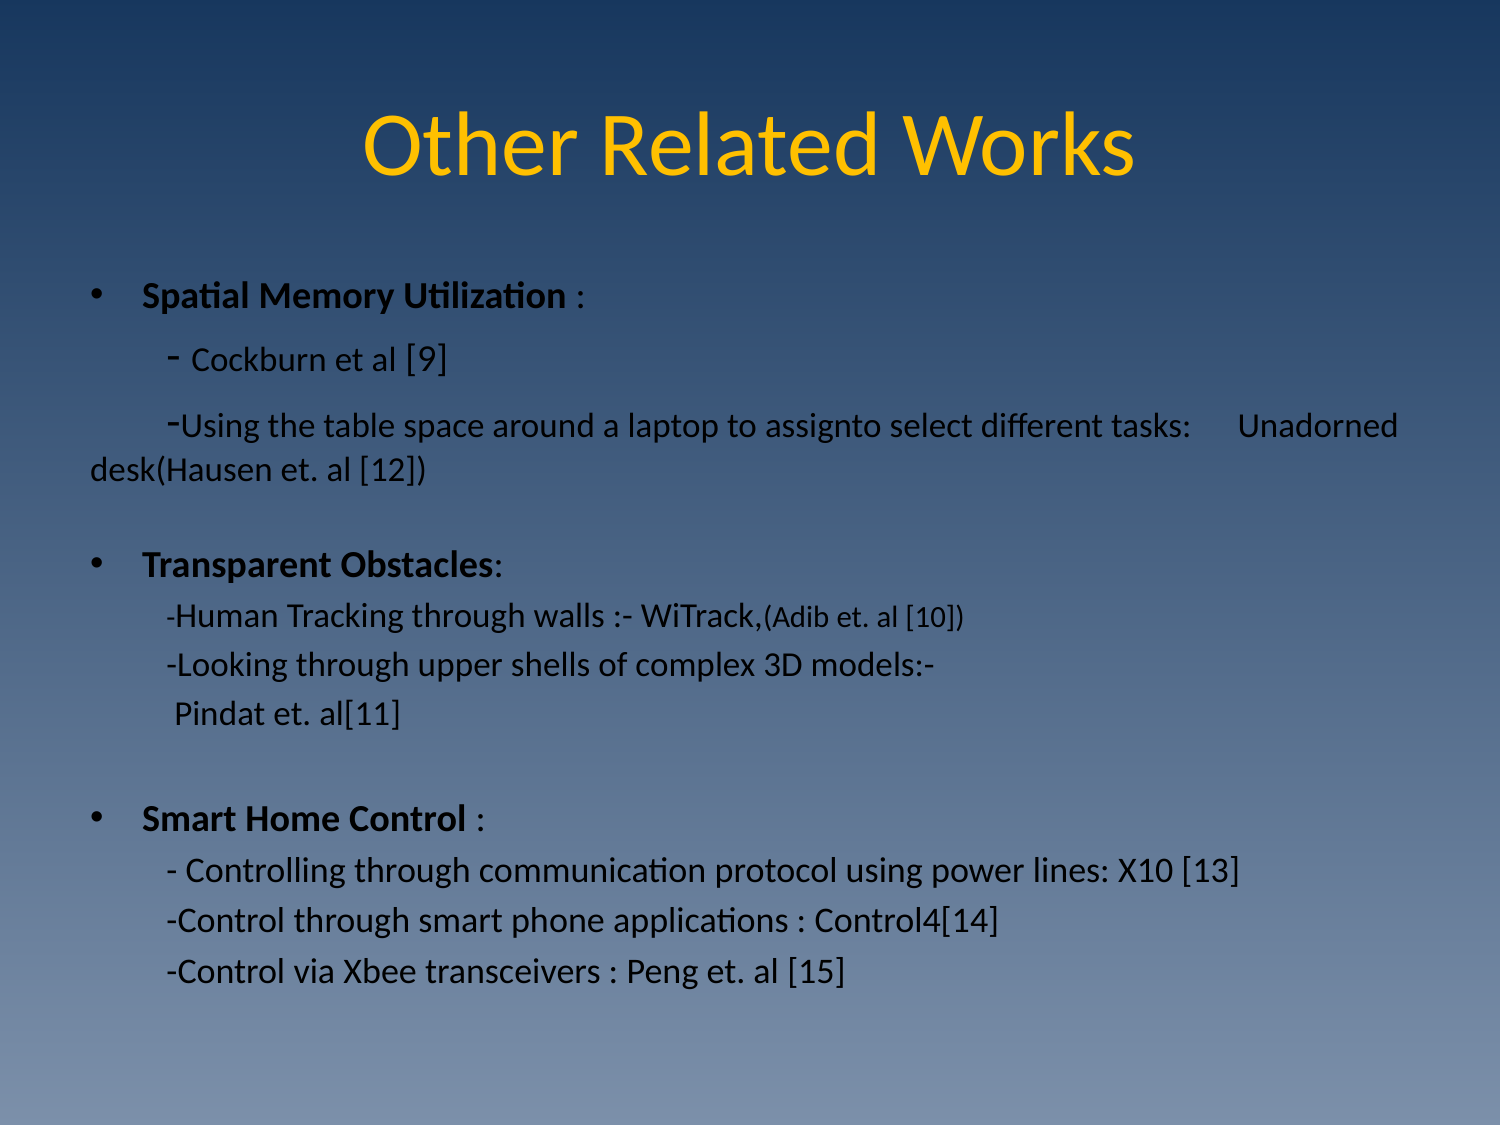

# Other Related Works
Spatial Memory Utilization :
	- Cockburn et al [9]
  	-Using the table space around a laptop to assignto select different tasks: 	Unadorned desk(Hausen et. al [12])

Transparent Obstacles:
	-Human Tracking through walls :- WiTrack,(Adib et. al [10])
	-Looking through upper shells of complex 3D models:-
	 Pindat et. al[11]

Smart Home Control :
	- Controlling through communication protocol using power lines: X10 [13]
	-Control through smart phone applications : Control4[14]
	-Control via Xbee transceivers : Peng et. al [15]